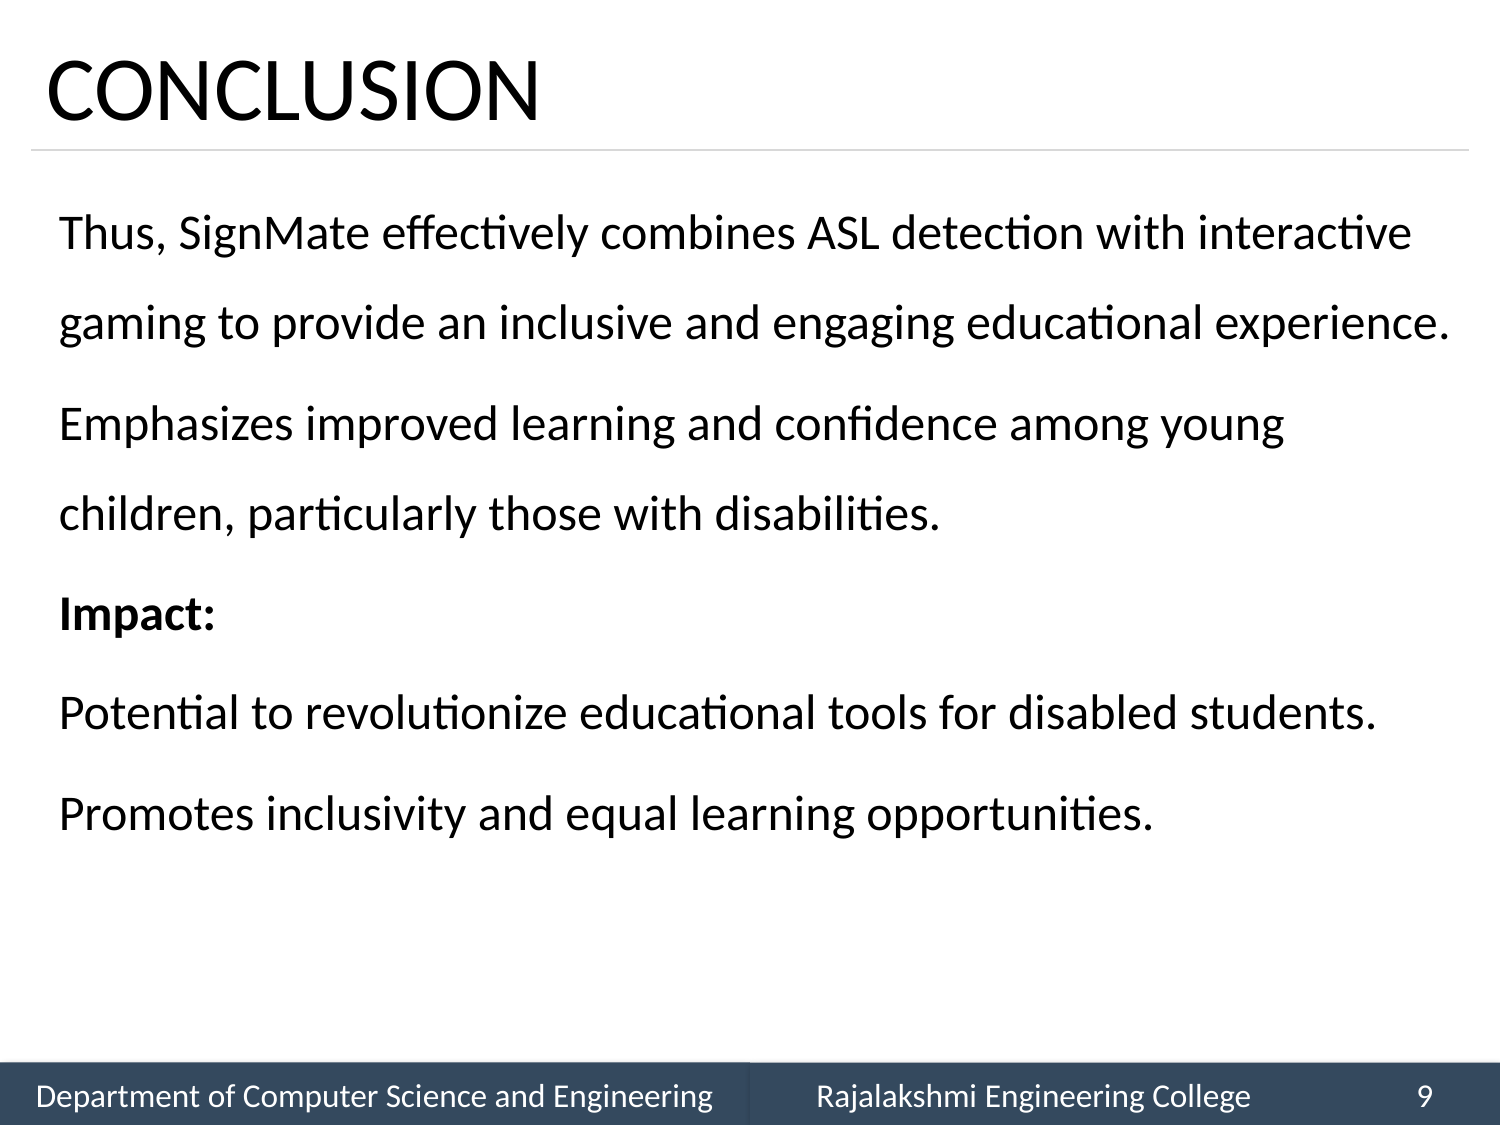

# CONCLUSION
Thus, SignMate effectively combines ASL detection with interactive gaming to provide an inclusive and engaging educational experience.
Emphasizes improved learning and confidence among young children, particularly those with disabilities.
Impact:
Potential to revolutionize educational tools for disabled students.
Promotes inclusivity and equal learning opportunities.